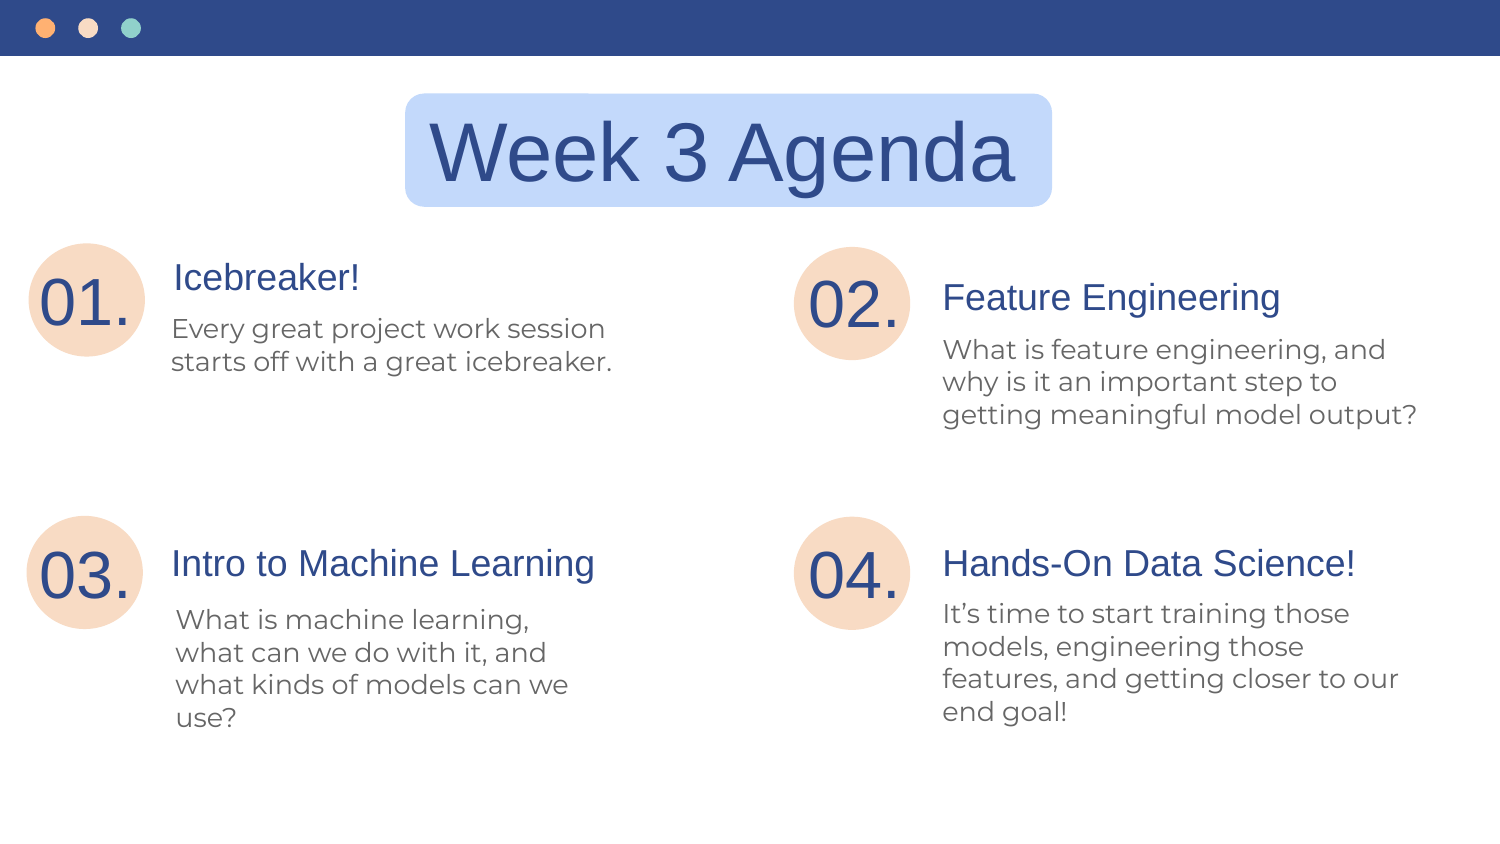

# Week 3 Agenda

Icebreaker!

Feature Engineering
01.
02.
Every great project work session starts off with a great icebreaker.
What is feature engineering, and why is it an important step to getting meaningful model output?

Hands-On Data Science!
Intro to Machine Learning
03.
04.
It’s time to start training those models, engineering those features, and getting closer to our end goal!
What is machine learning, what can we do with it, and what kinds of models can we use?